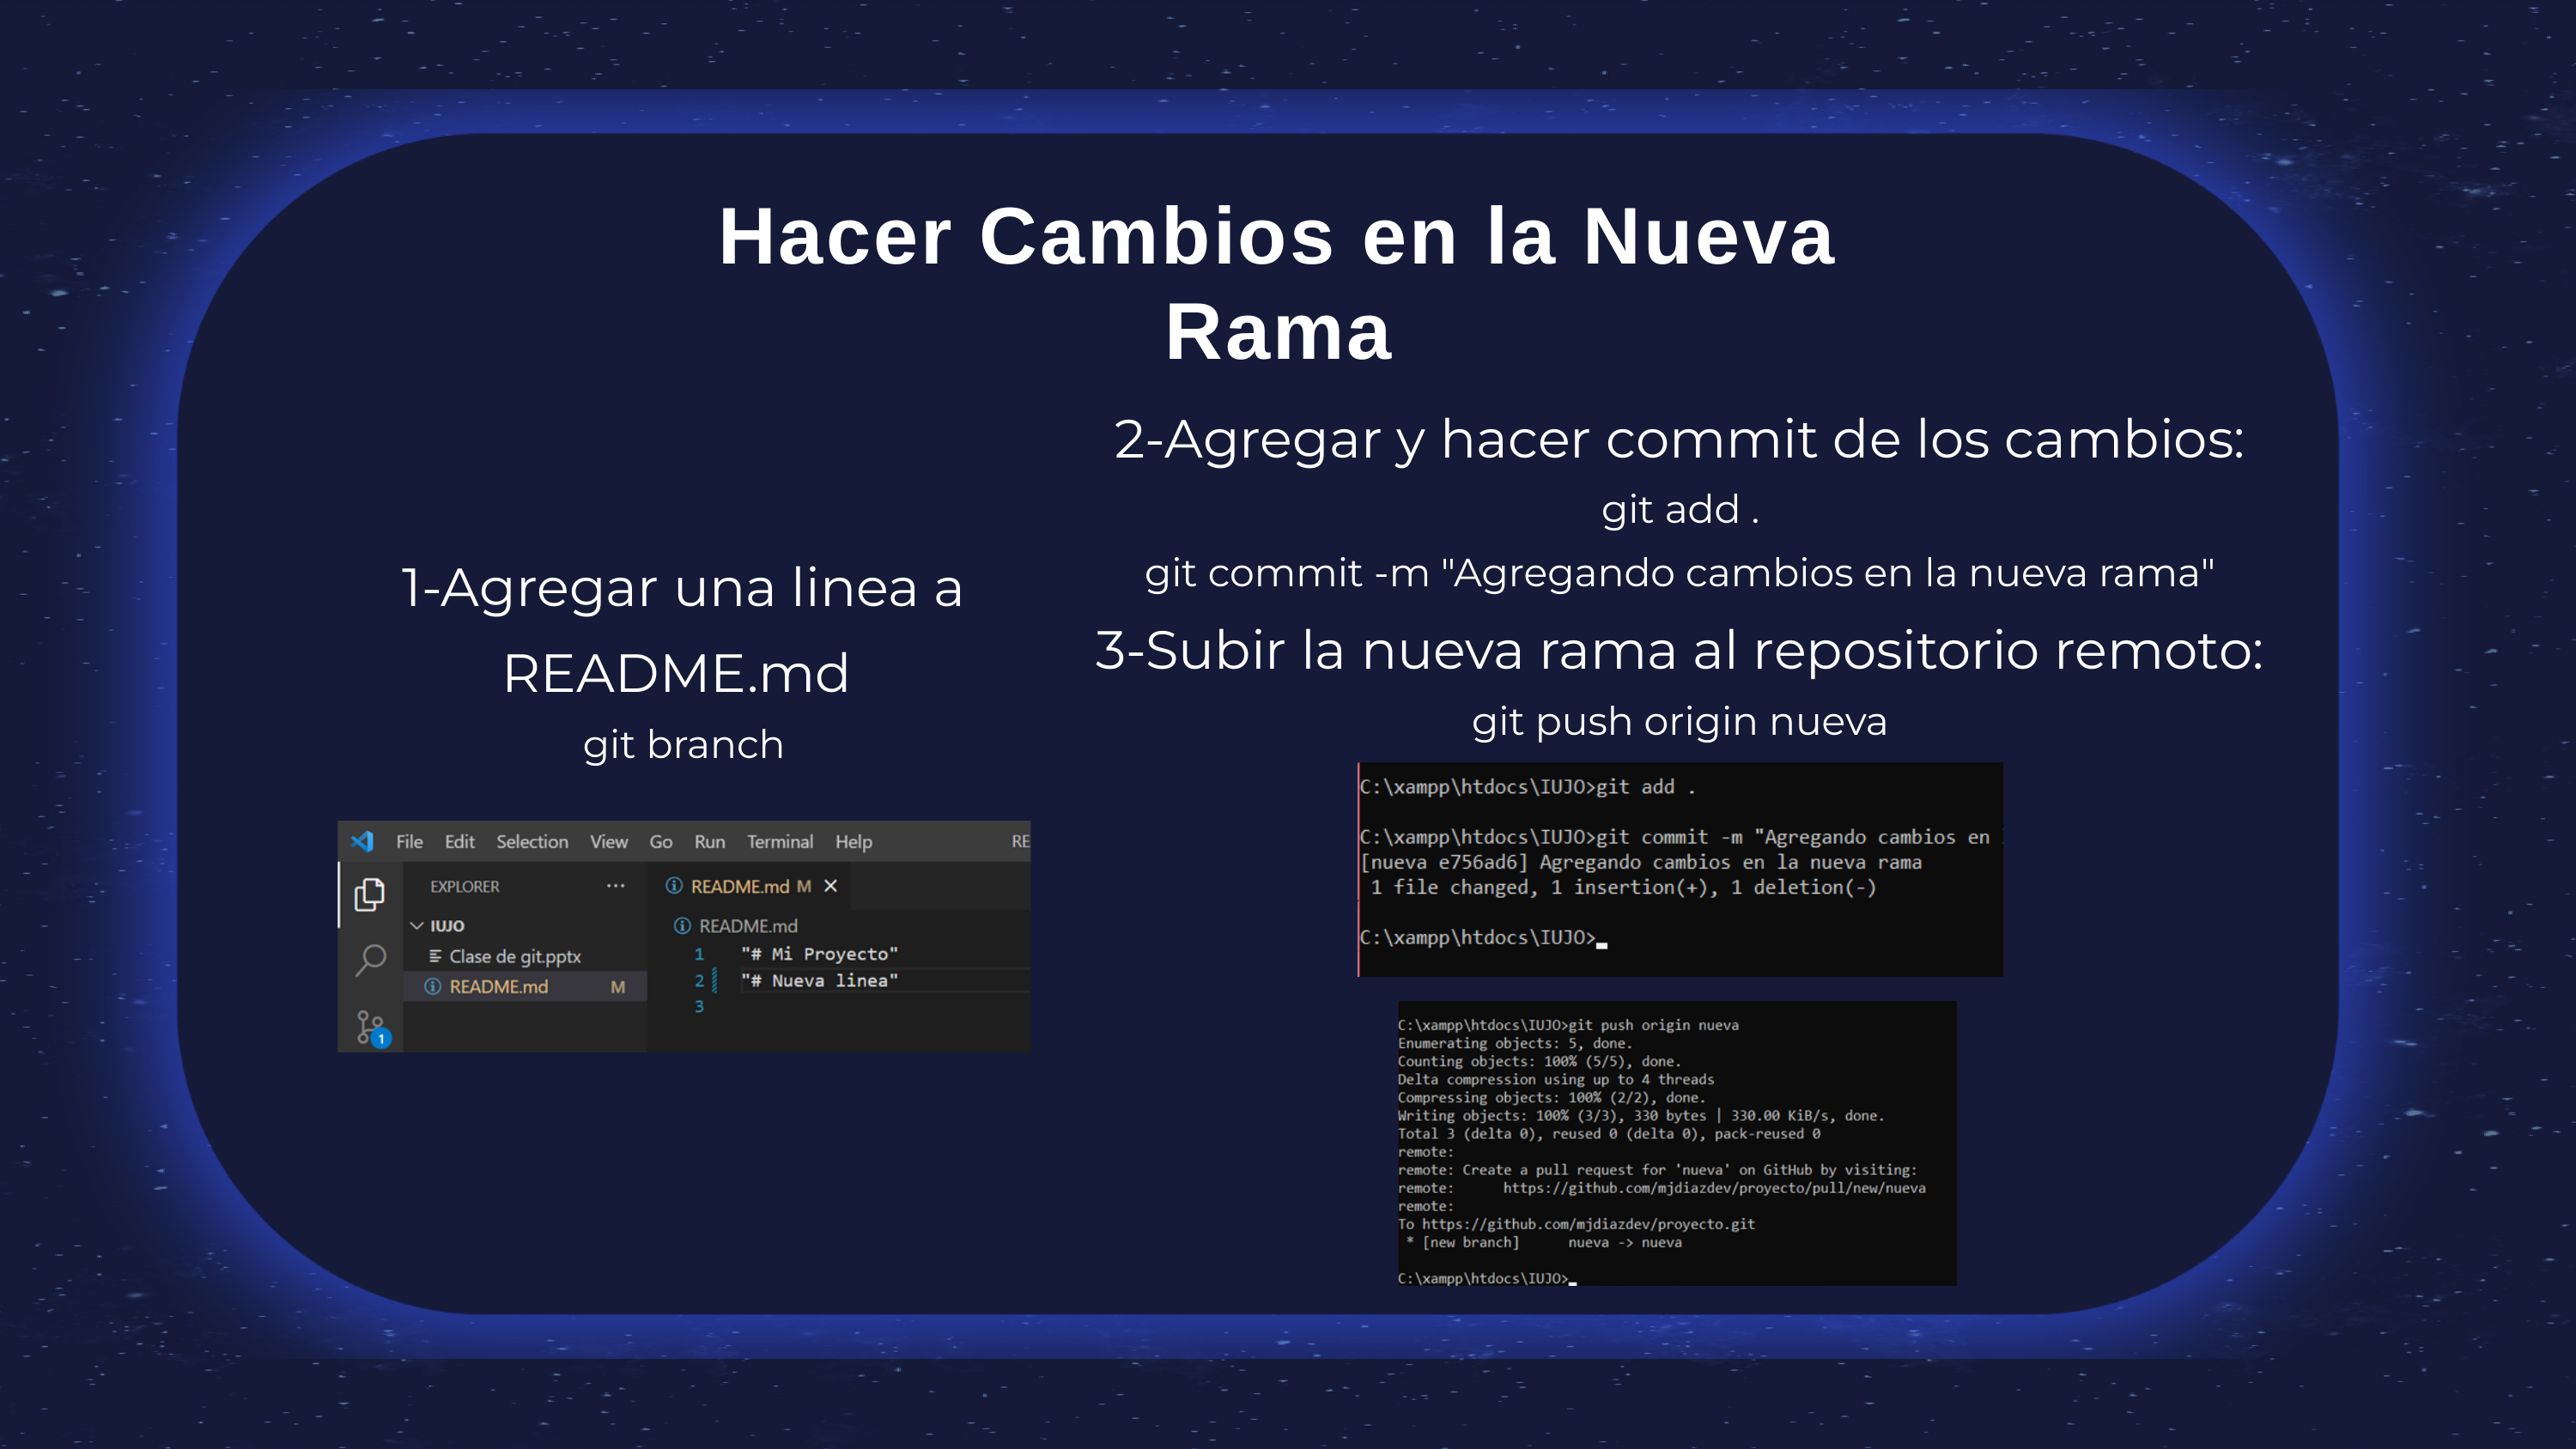

Hacer Cambios en la Nueva Rama
2-Agregar y hacer commit de los cambios:
git add .
git commit -m "Agregando cambios en la nueva rama"
3-Subir la nueva rama al repositorio remoto:
git push origin nueva

1-Agregar una linea a README.md
git branch